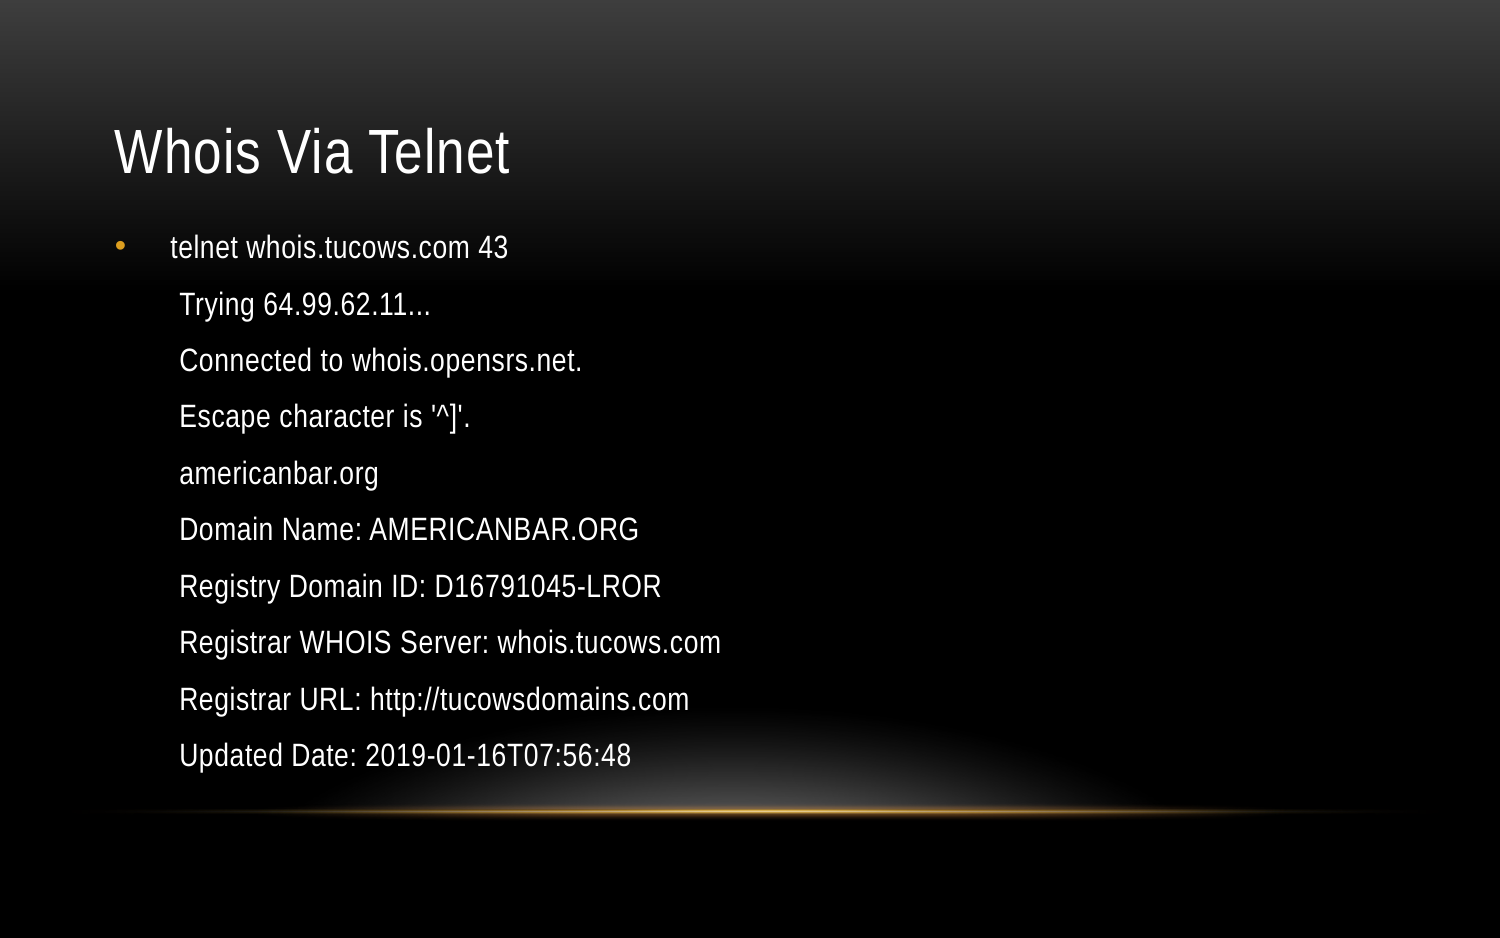

# Whois Via Telnet
telnet whois.tucows.com 43
Trying 64.99.62.11...
Connected to whois.opensrs.net.
Escape character is '^]'.
americanbar.org
Domain Name: AMERICANBAR.ORG
Registry Domain ID: D16791045-LROR
Registrar WHOIS Server: whois.tucows.com
Registrar URL: http://tucowsdomains.com
Updated Date: 2019-01-16T07:56:48